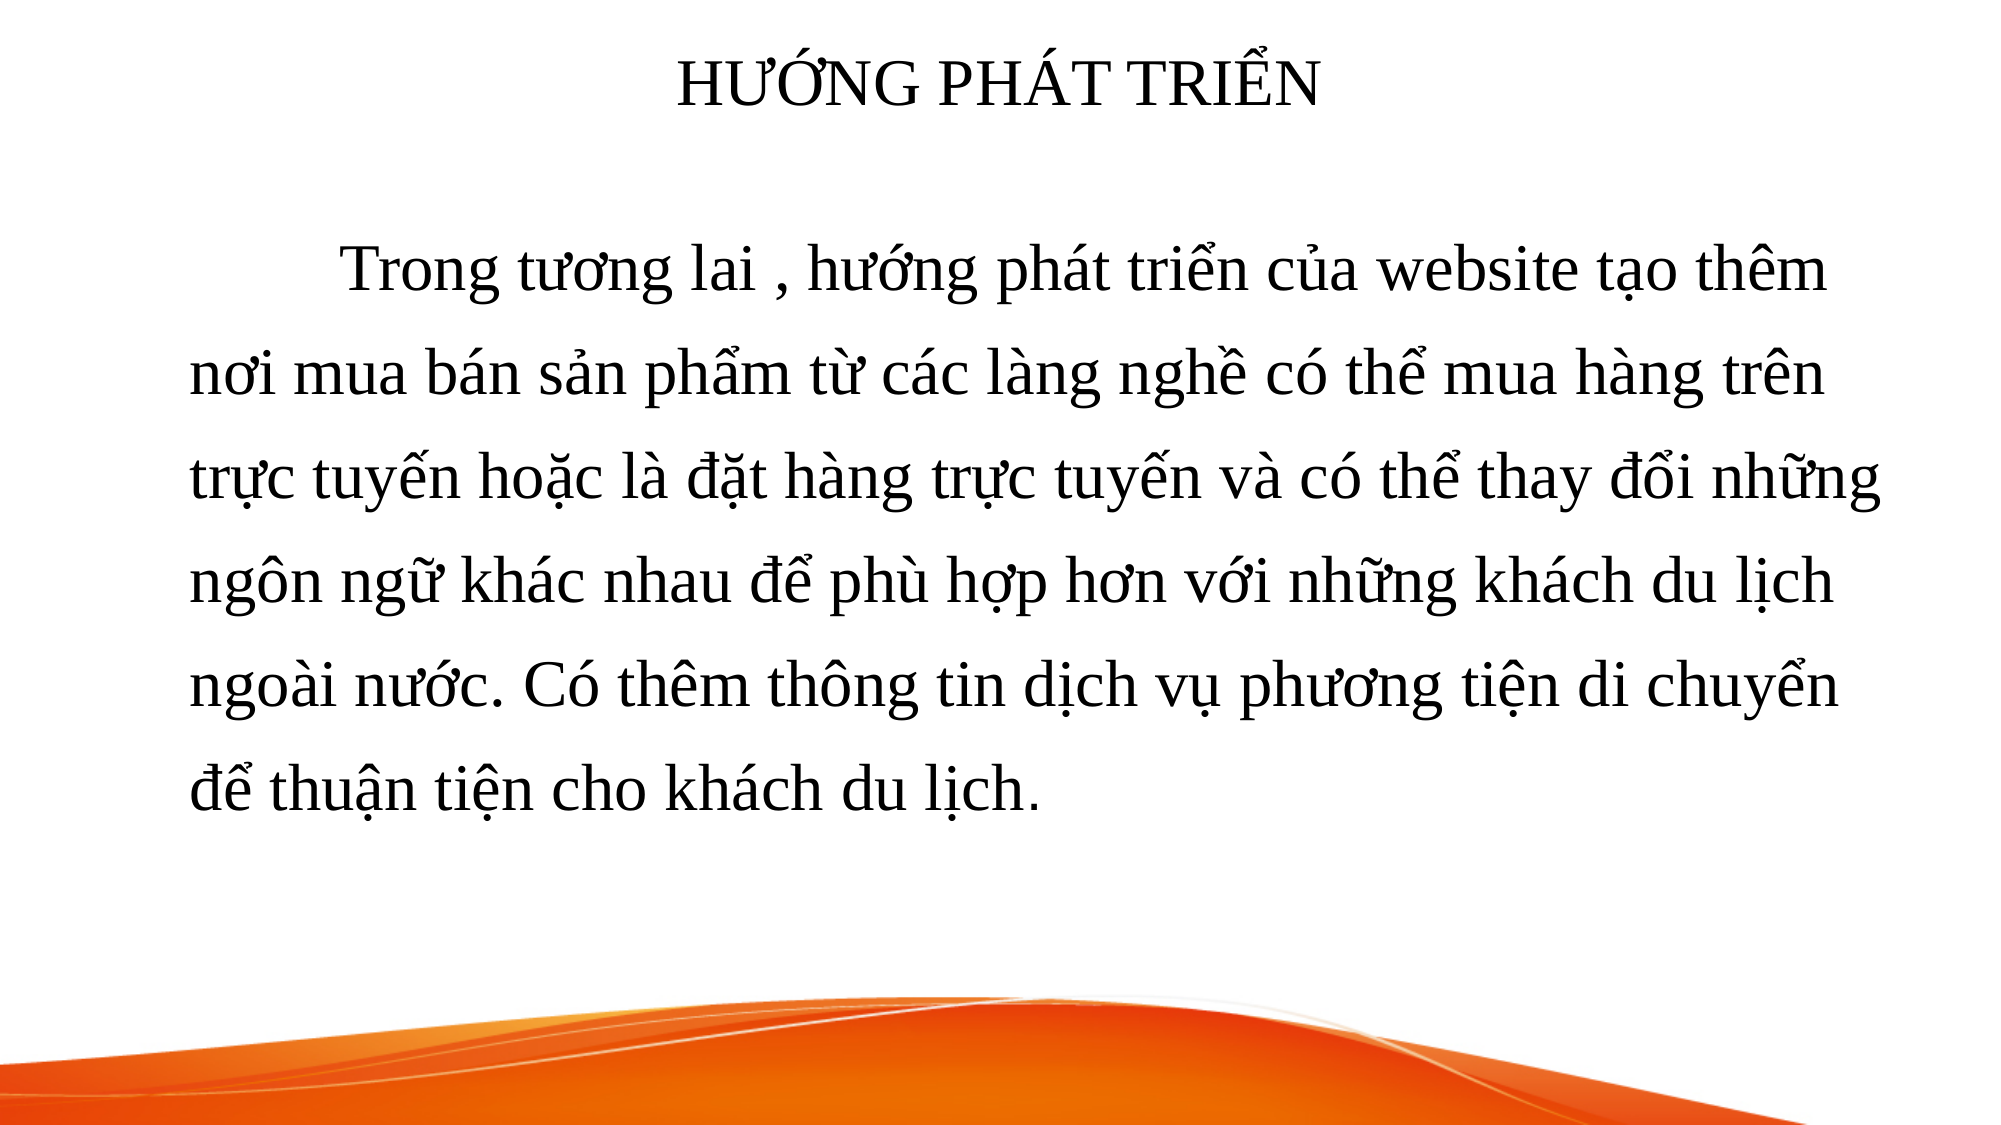

# HƯỚNG PHÁT TRIỂN
	Trong tương lai , hướng phát triển của website tạo thêm nơi mua bán sản phẩm từ các làng nghề có thể mua hàng trên trực tuyến hoặc là đặt hàng trực tuyến và có thể thay đổi những ngôn ngữ khác nhau để phù hợp hơn với những khách du lịch ngoài nước. Có thêm thông tin dịch vụ phương tiện di chuyển  để thuận tiện cho khách du lịch.